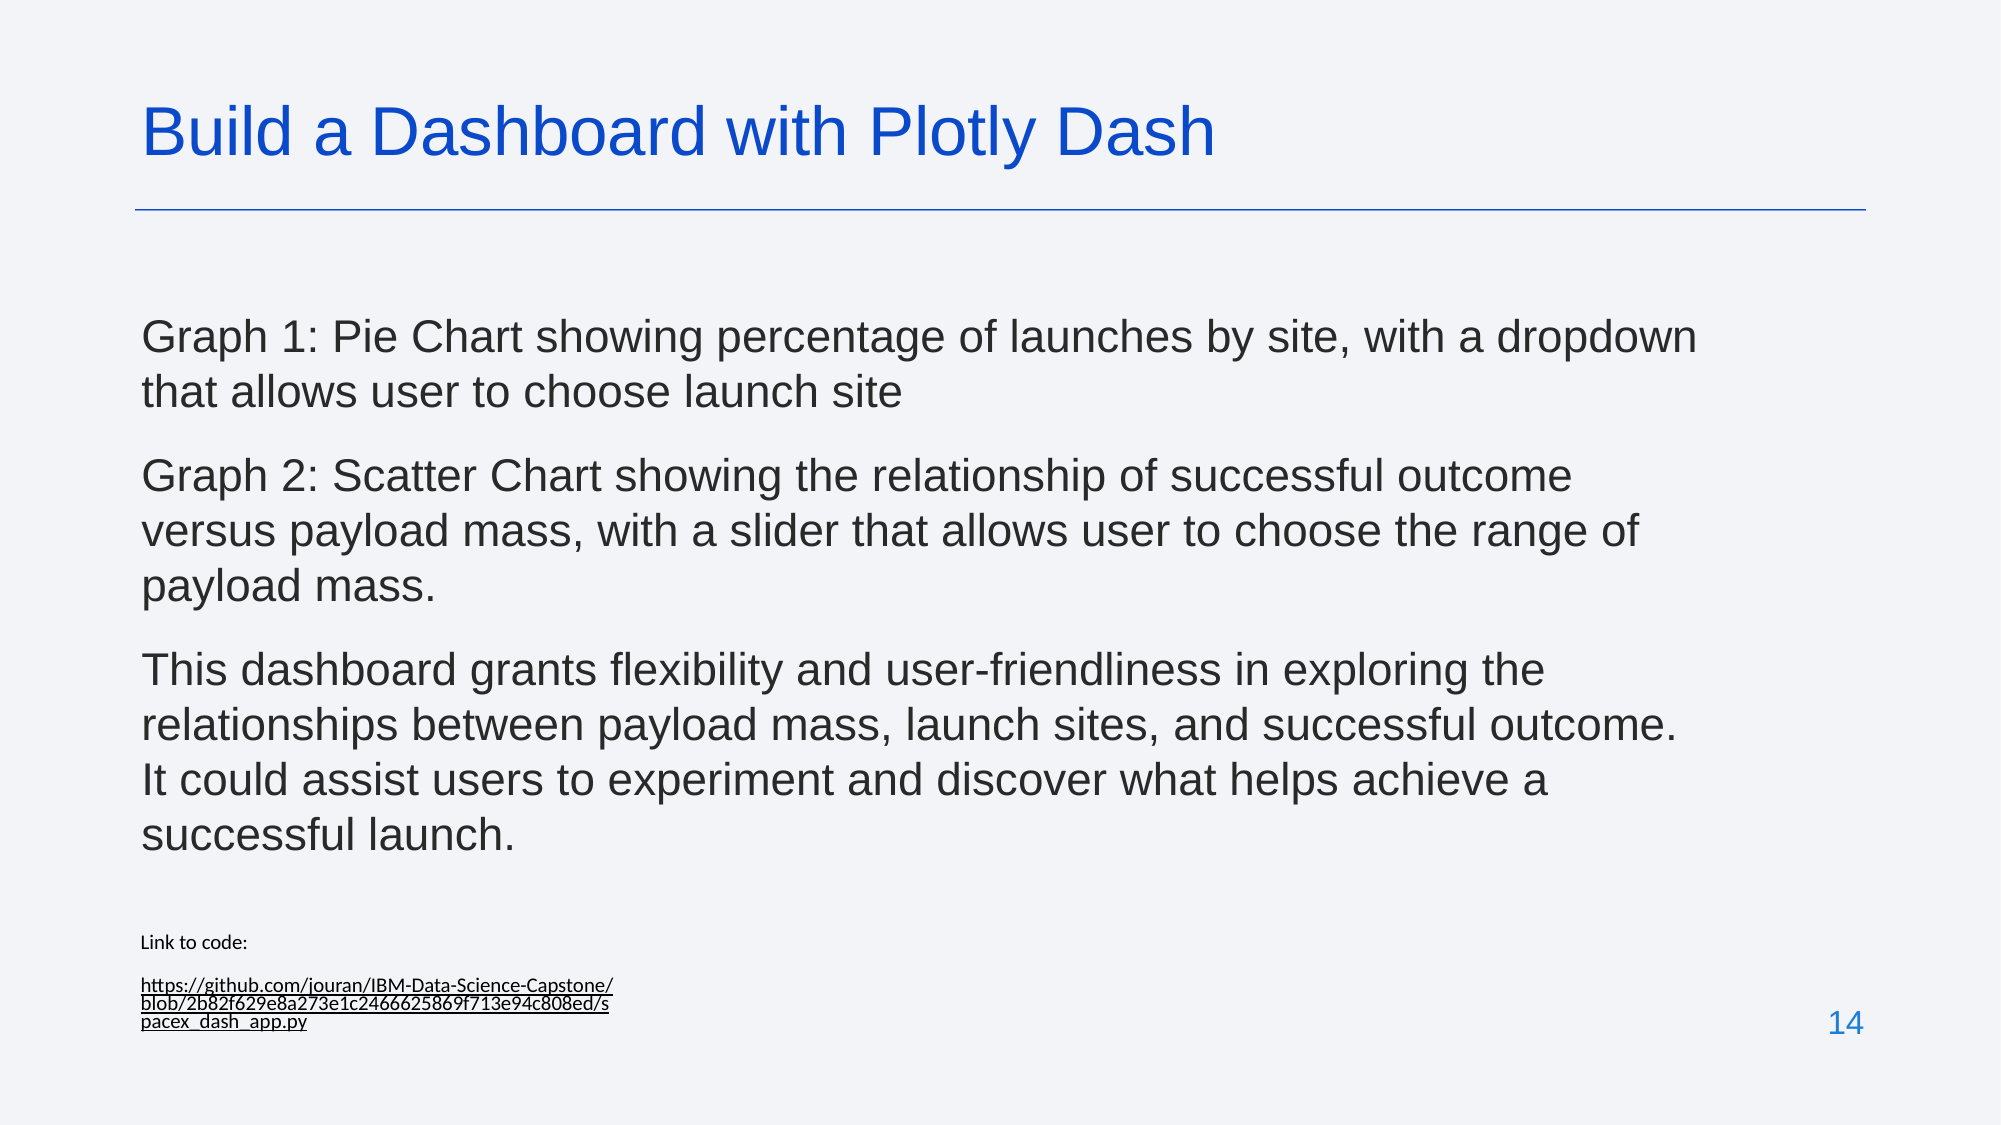

Build a Dashboard with Plotly Dash
Graph 1: Pie Chart showing percentage of launches by site, with a dropdown that allows user to choose launch site
Graph 2: Scatter Chart showing the relationship of successful outcome versus payload mass, with a slider that allows user to choose the range of payload mass.
This dashboard grants flexibility and user-friendliness in exploring the relationships between payload mass, launch sites, and successful outcome. It could assist users to experiment and discover what helps achieve a successful launch.

Link to code:
https://github.com/jouran/IBM-Data-Science-Capstone/blob/2b82f629e8a273e1c2466625869f713e94c808ed/spacex_dash_app.py
14